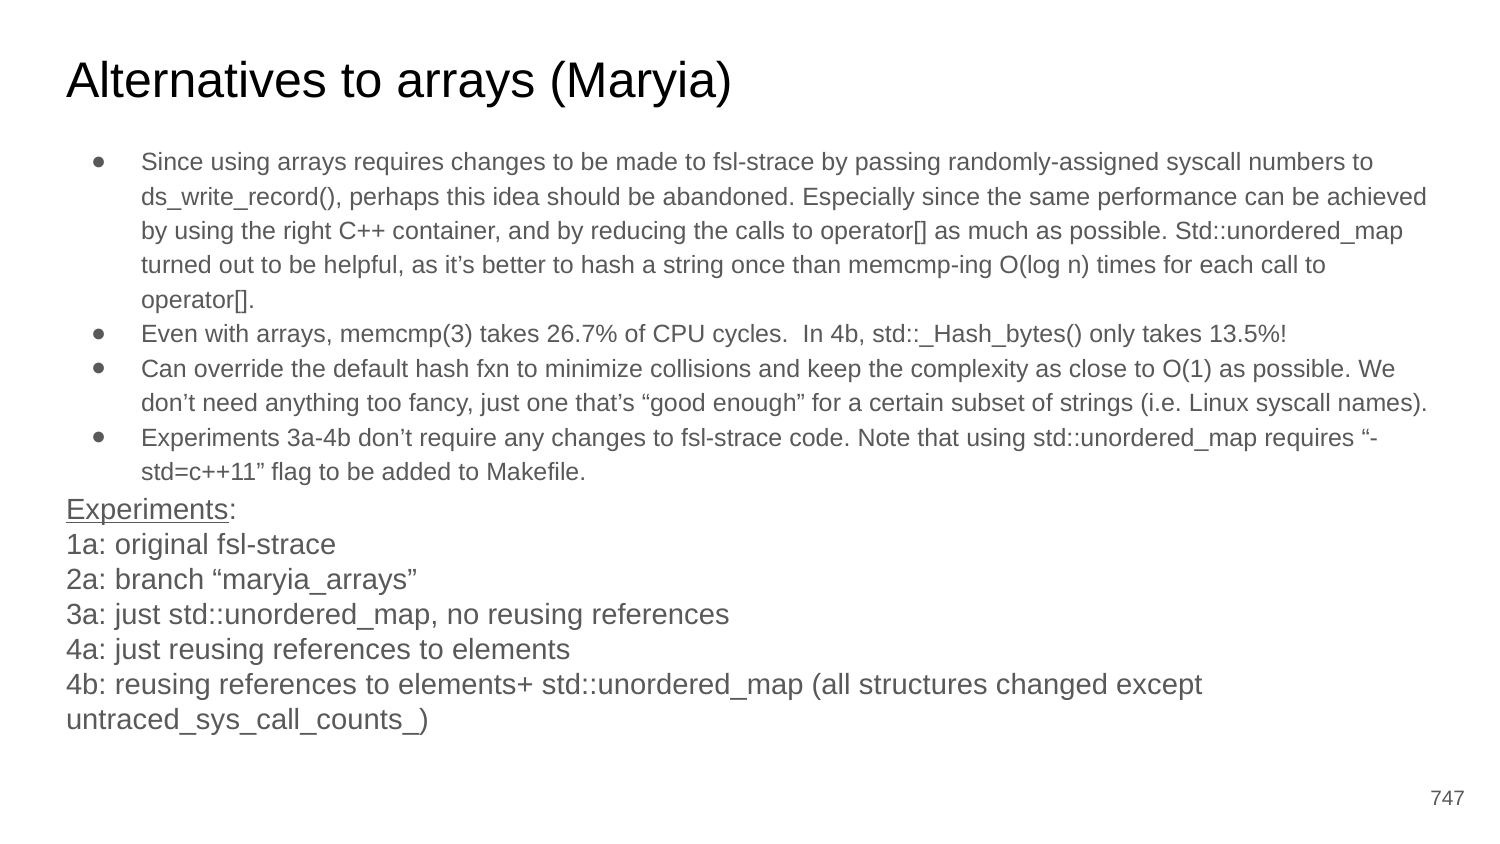

# Alternatives to arrays (Maryia)
Since using arrays requires changes to be made to fsl-strace by passing randomly-assigned syscall numbers to ds_write_record(), perhaps this idea should be abandoned. Especially since the same performance can be achieved by using the right C++ container, and by reducing the calls to operator[] as much as possible. Std::unordered_map turned out to be helpful, as it’s better to hash a string once than memcmp-ing O(log n) times for each call to operator[].
Even with arrays, memcmp(3) takes 26.7% of CPU cycles.  In 4b, std::_Hash_bytes() only takes 13.5%!
Can override the default hash fxn to minimize collisions and keep the complexity as close to O(1) as possible. We don’t need anything too fancy, just one that’s “good enough” for a certain subset of strings (i.e. Linux syscall names).
Experiments 3a-4b don’t require any changes to fsl-strace code. Note that using std::unordered_map requires “-std=c++11” flag to be added to Makefile.
Experiments:
1a: original fsl-strace
2a: branch “maryia_arrays”
3a: just std::unordered_map, no reusing references
4a: just reusing references to elements
4b: reusing references to elements+ std::unordered_map (all structures changed except untraced_sys_call_counts_)
747